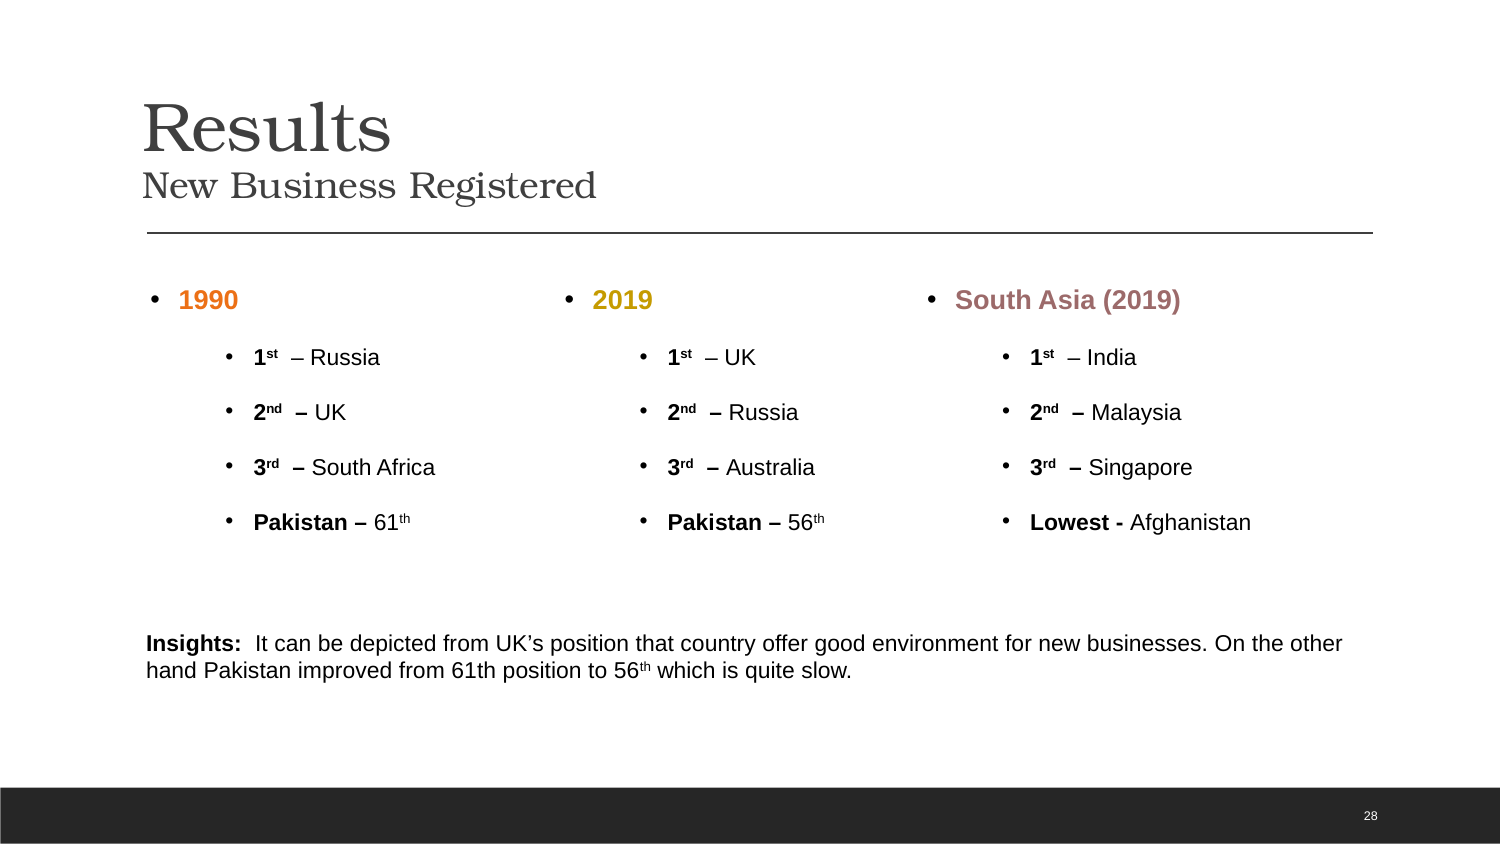

# Results New Business Registered
1990
1st  – Russia
2nd  – UK
3rd  – South Africa
Pakistan – 61th
2019
1st  – UK
2nd  – Russia
3rd  – Australia
Pakistan – 56th
South Asia (2019)
1st  – India
2nd  – Malaysia
3rd  – Singapore
Lowest - Afghanistan
Insights:  It can be depicted from UK’s position that country offer good environment for new businesses. On the other hand Pakistan improved from 61th position to 56th which is quite slow.
28